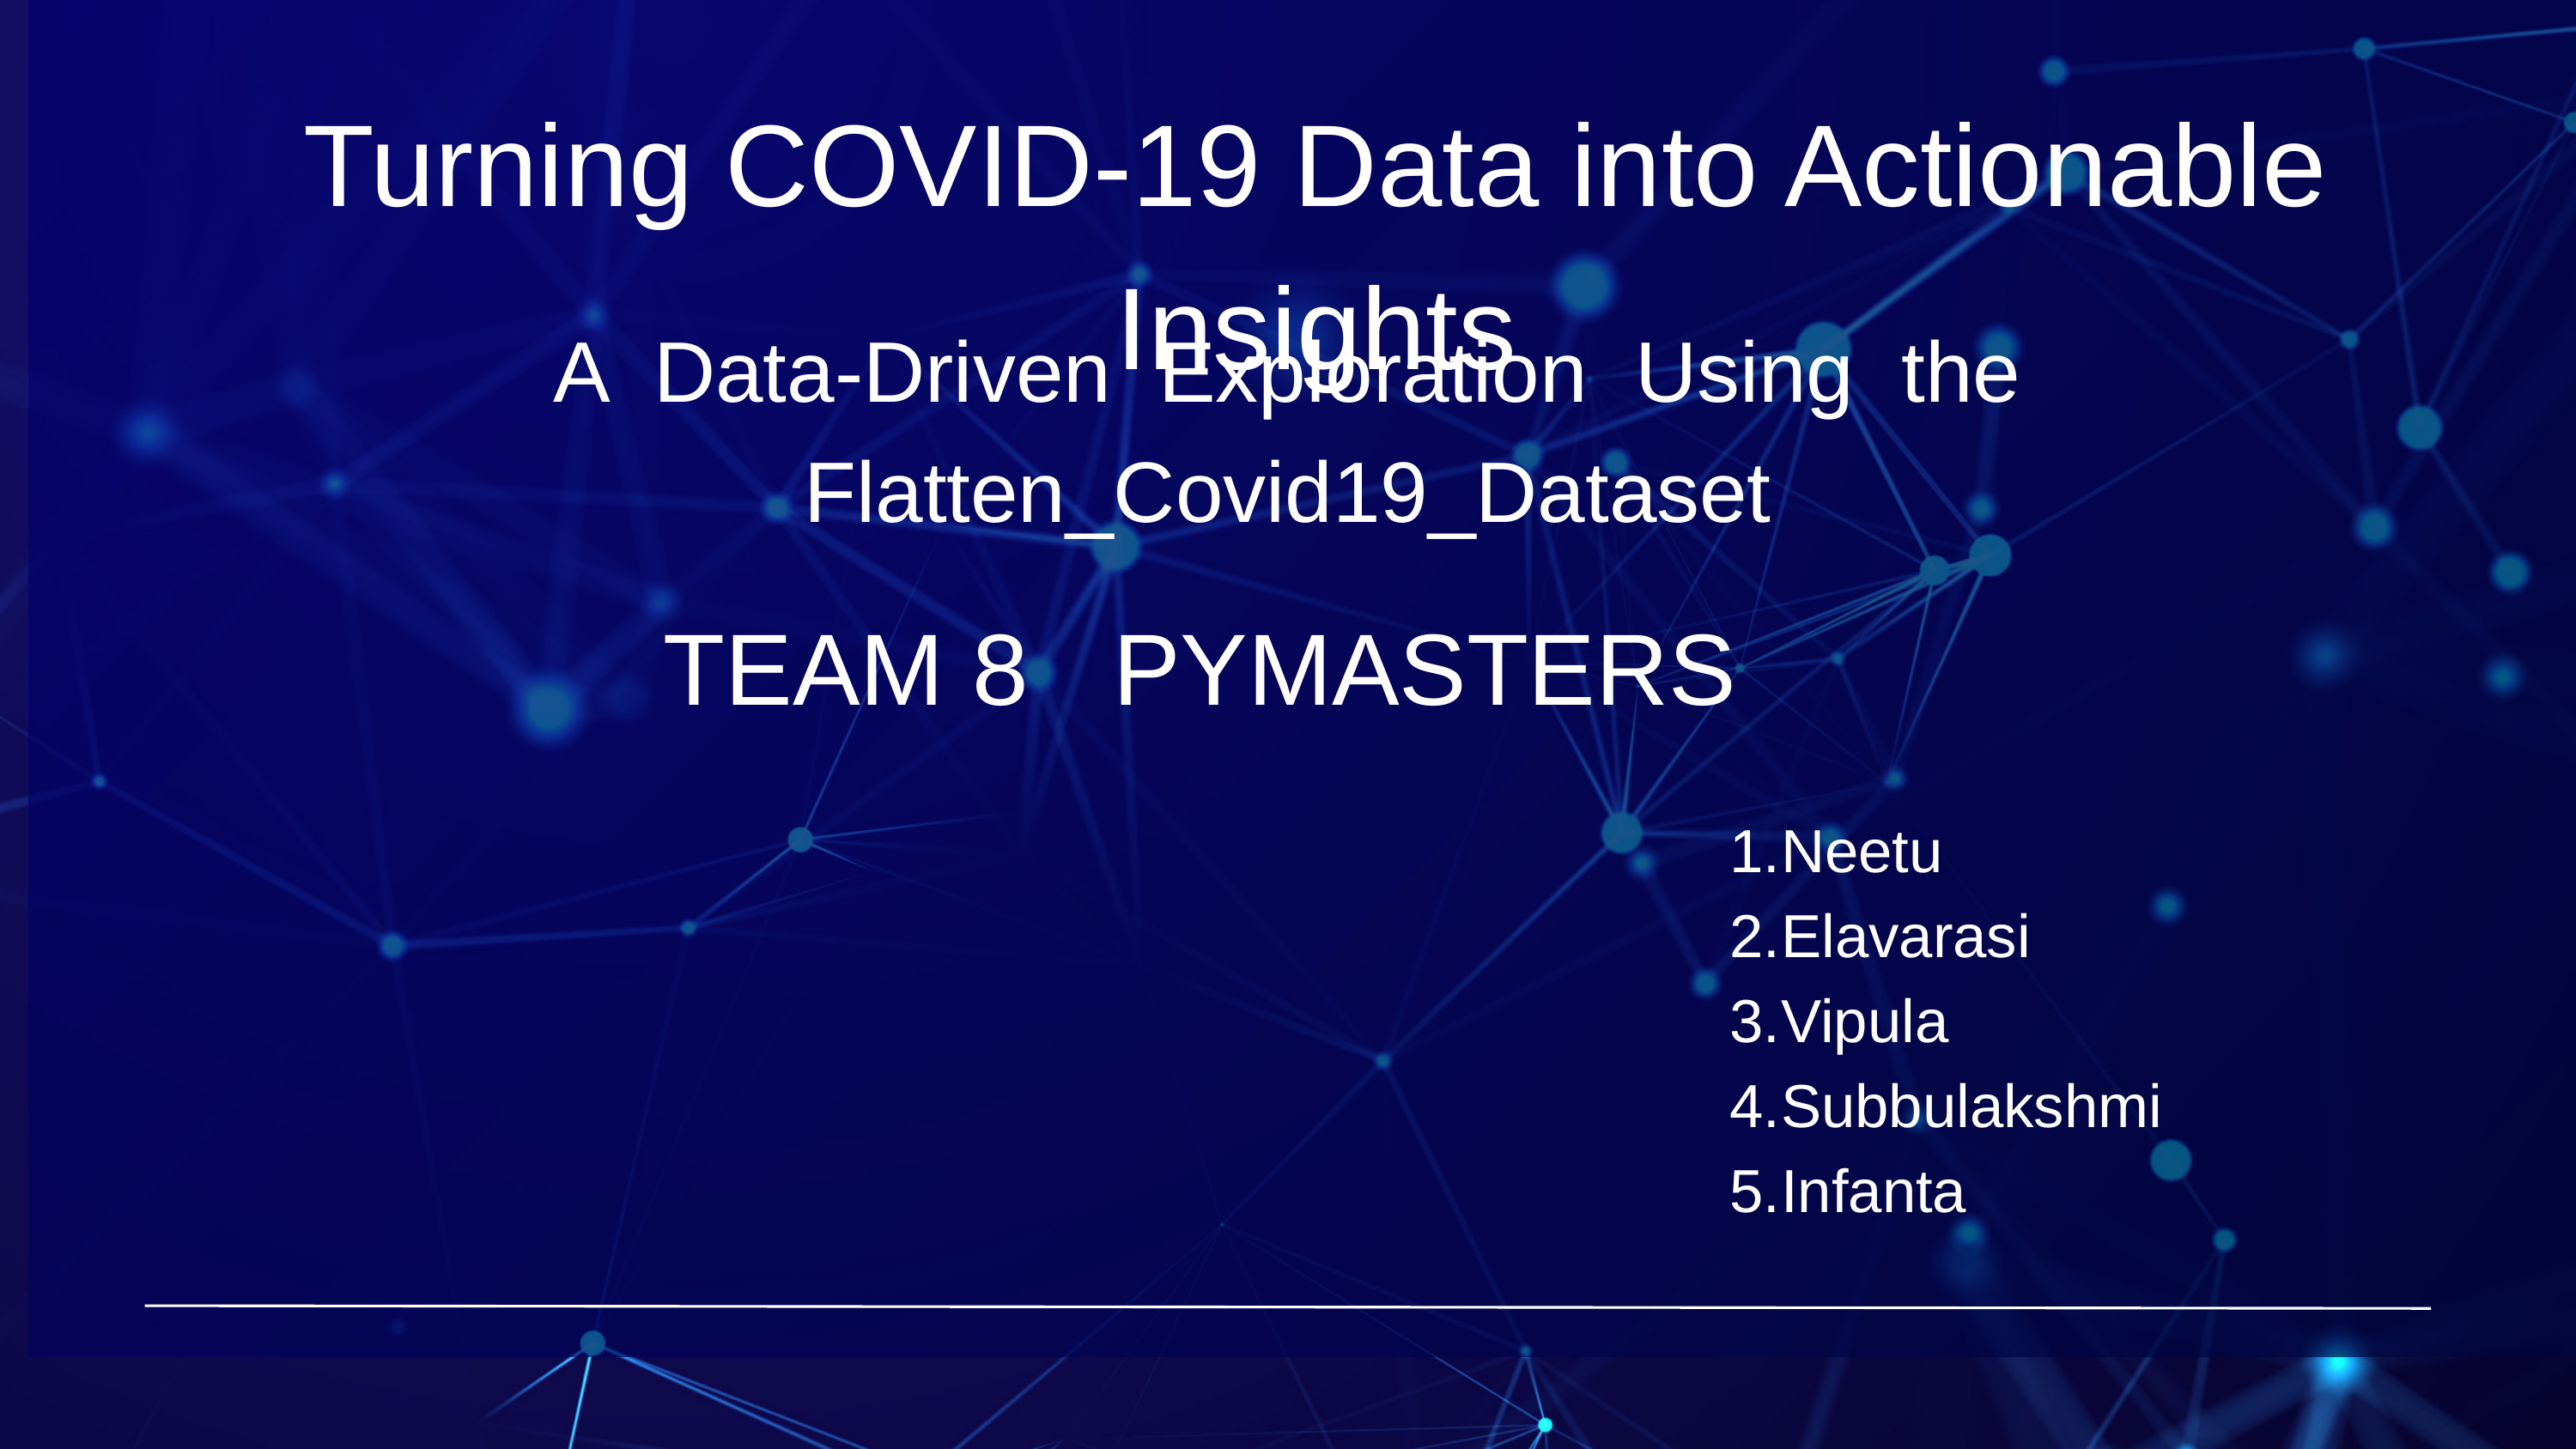

Turning COVID-19 Data into Actionable Insights

A  Data-Driven  Exploration  Using  the Flatten_Covid19_Dataset
TEAM 8   PYMASTERS
Neetu
Elavarasi
Vipula
Subbulakshmi
Infanta